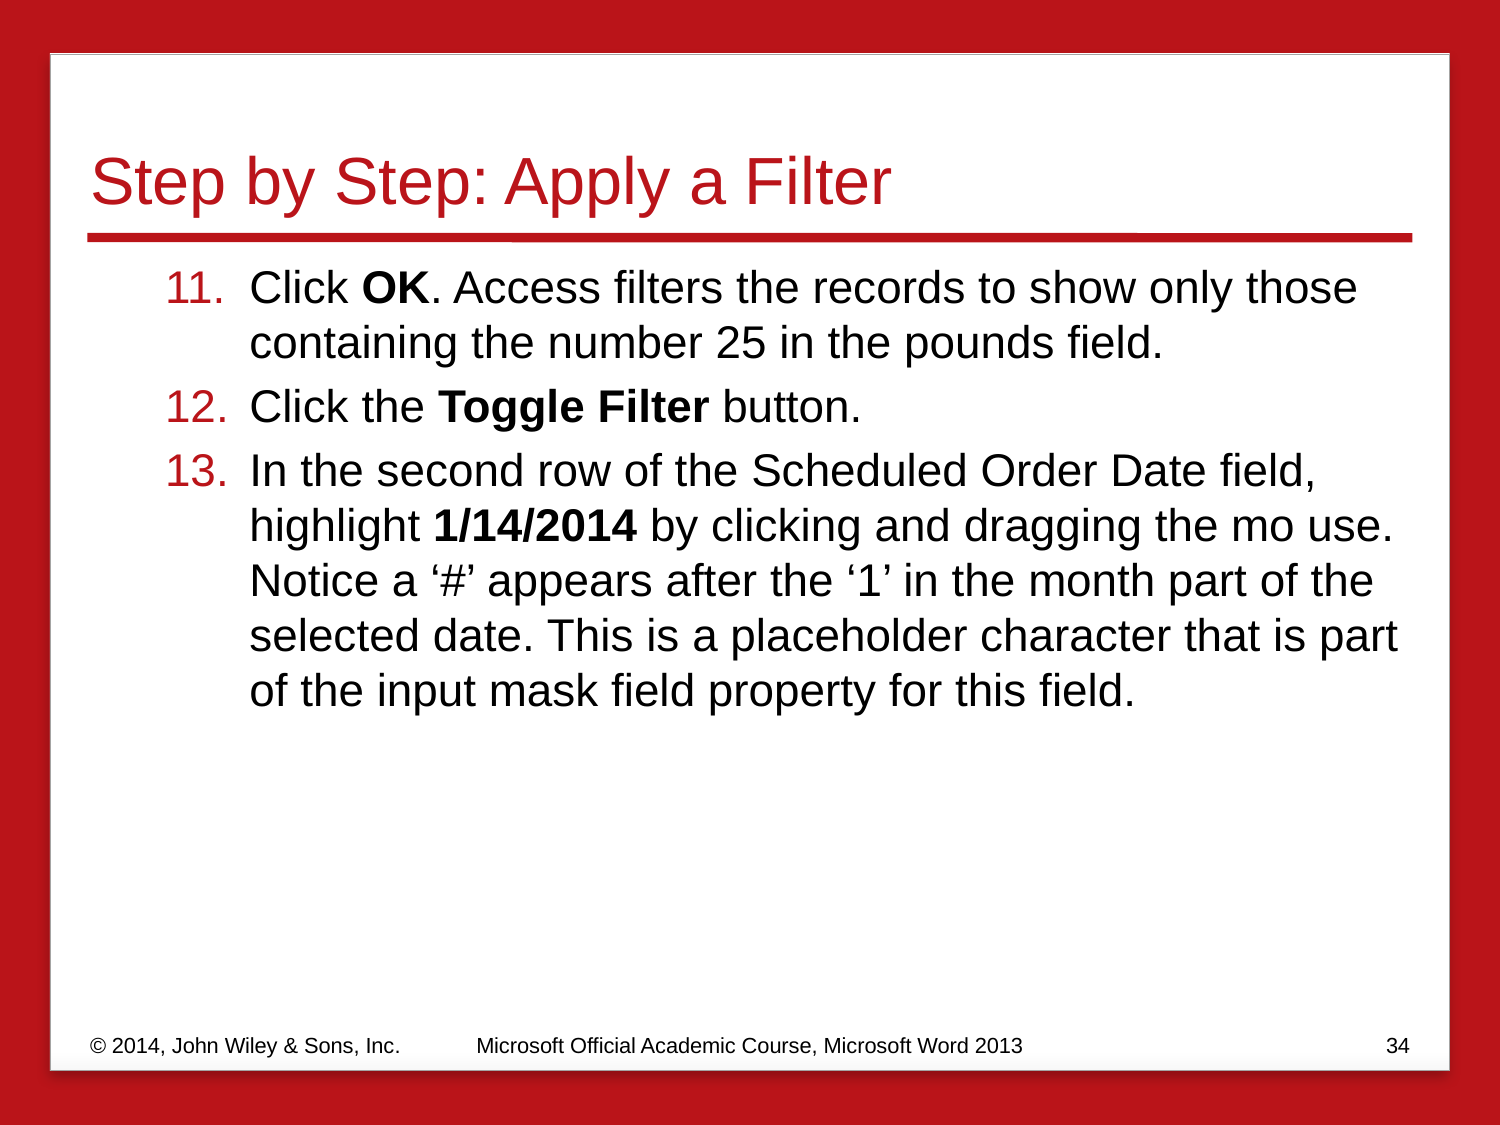

# Step by Step: Apply a Filter
Click OK. Access filters the records to show only those containing the number 25 in the pounds field.
Click the Toggle Filter button.
In the second row of the Scheduled Order Date field, highlight 1/14/2014 by clicking and dragging the mo use. Notice a ‘#’ appears after the ‘1’ in the month part of the selected date. This is a placeholder character that is part of the input mask field property for this field.
© 2014, John Wiley & Sons, Inc.
Microsoft Official Academic Course, Microsoft Word 2013
34